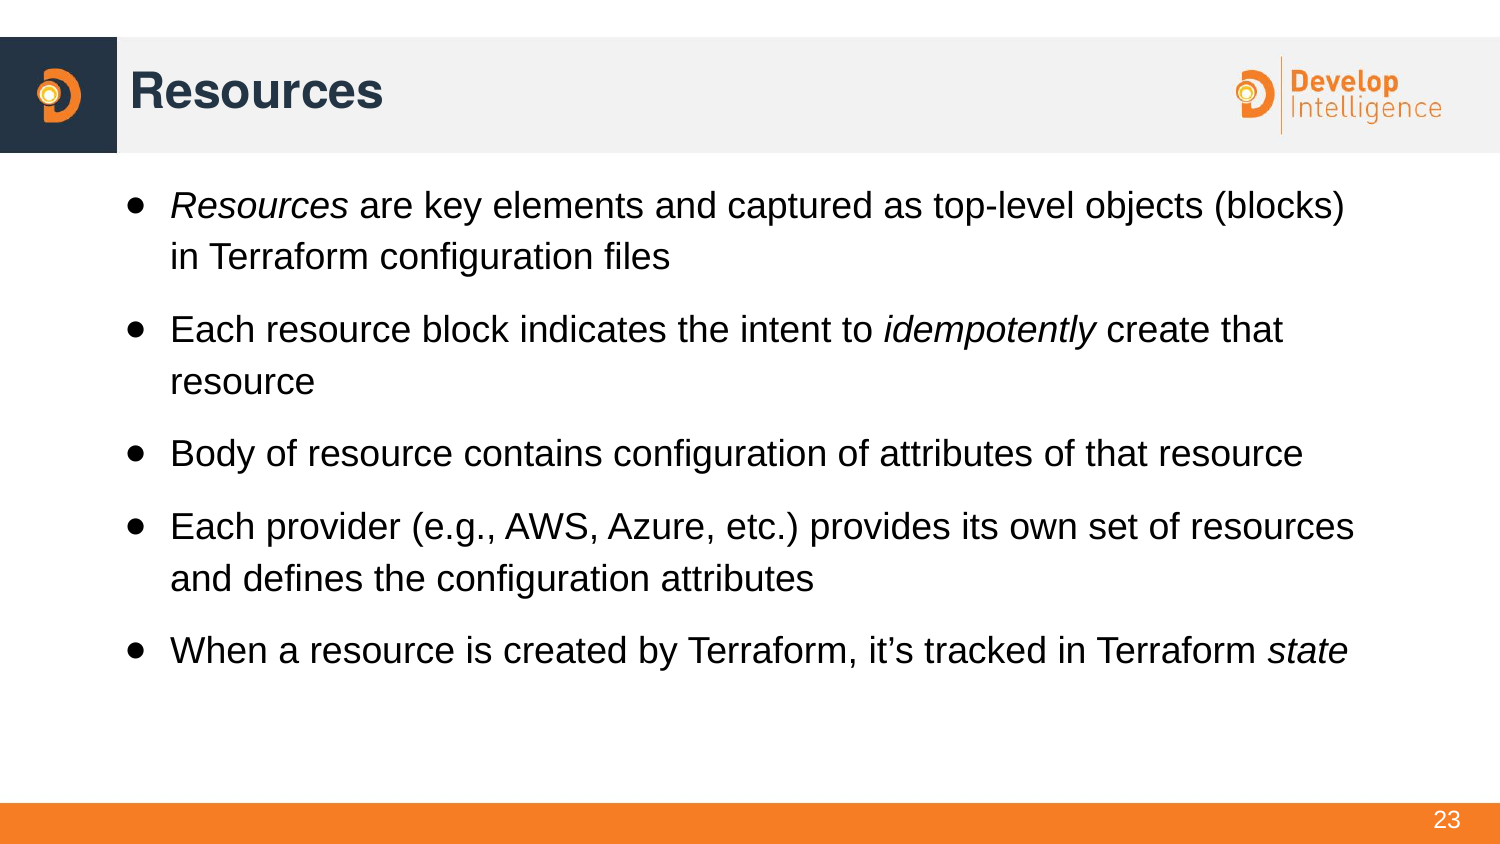

# Resources
Resources are key elements and captured as top-level objects (blocks) in Terraform configuration files
Each resource block indicates the intent to idempotently create that resource
Body of resource contains configuration of attributes of that resource
Each provider (e.g., AWS, Azure, etc.) provides its own set of resources and defines the configuration attributes
When a resource is created by Terraform, it’s tracked in Terraform state

23